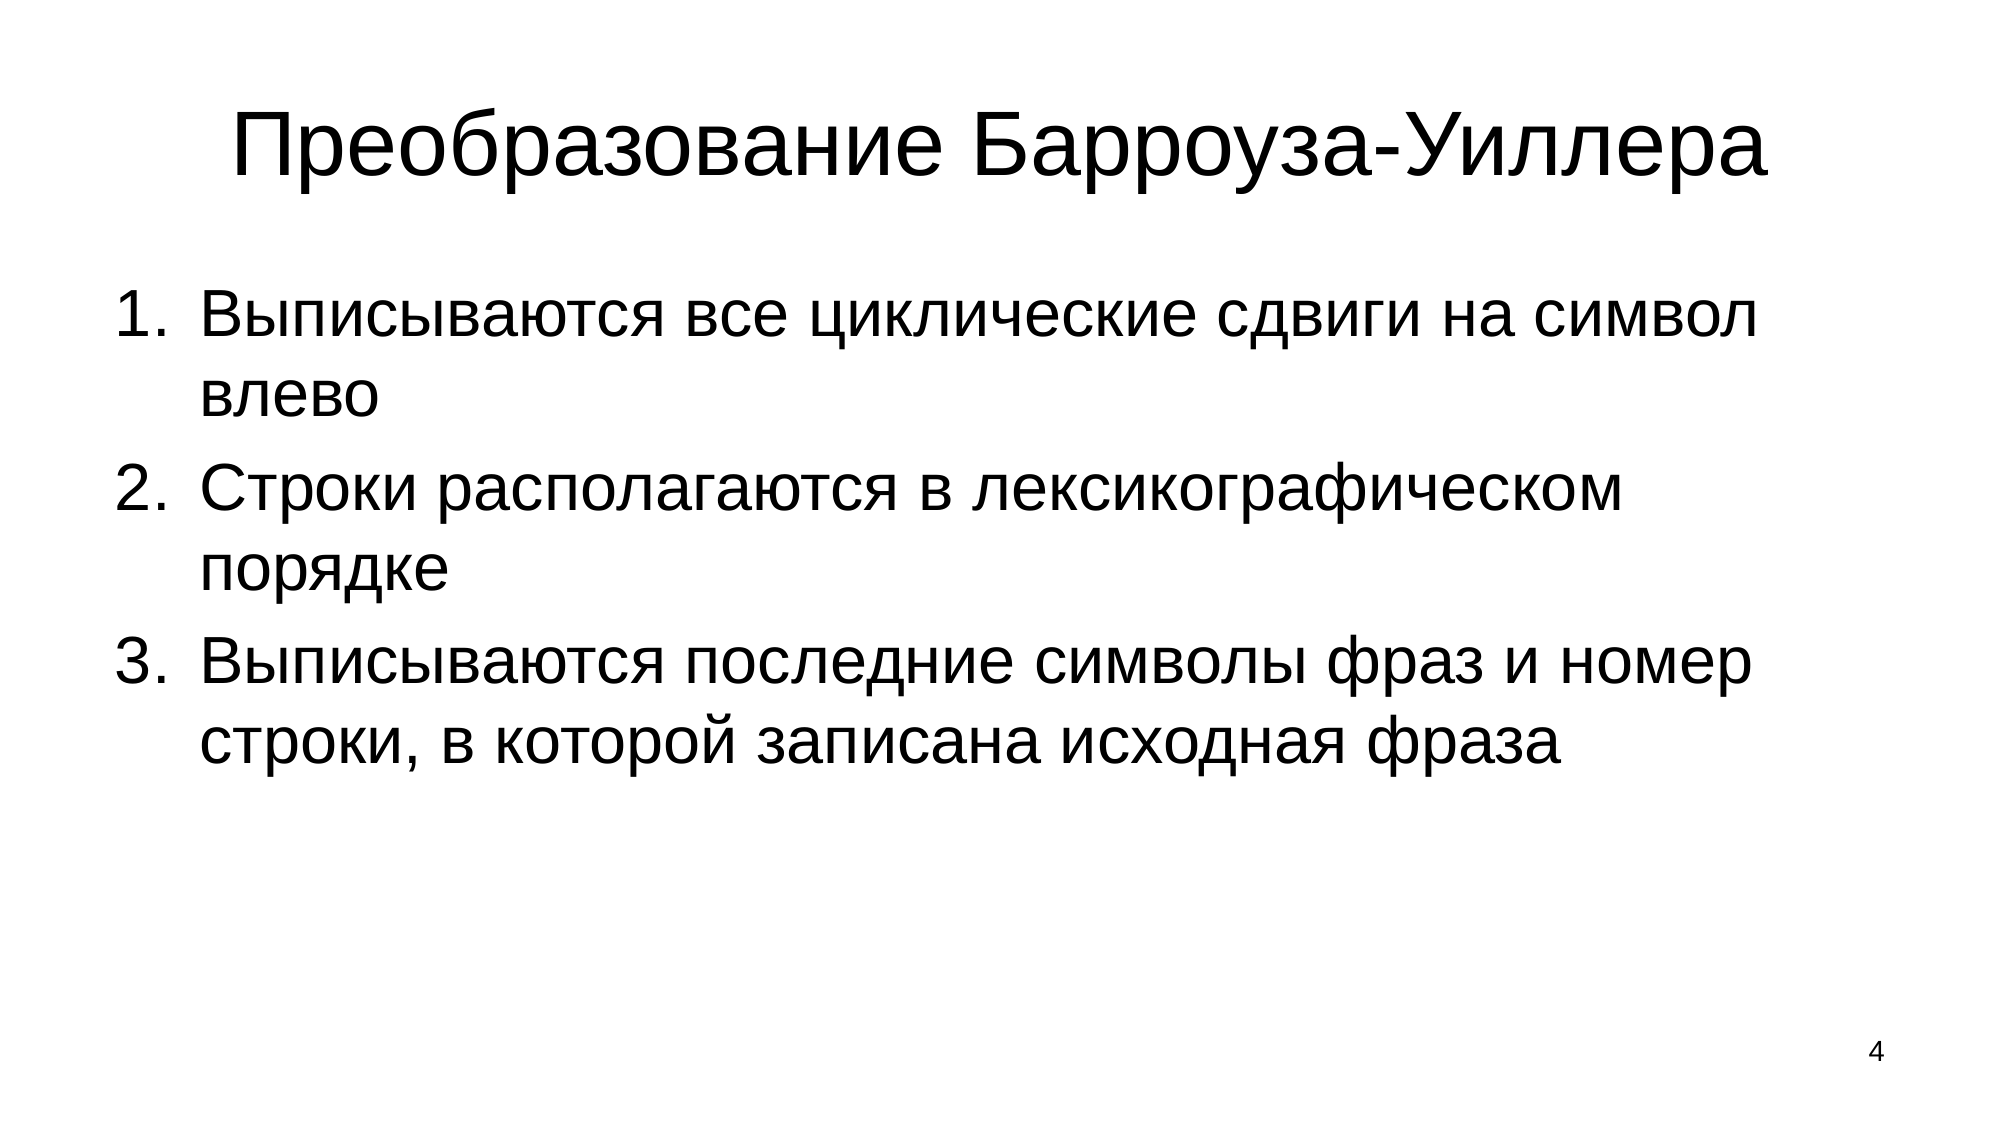

# Преобразование Барроуза-Уиллера
Выписываются все циклические сдвиги на символ влево
Строки располагаются в лексикографическом порядке
Выписываются последние символы фраз и номер строки, в которой записана исходная фраза
4